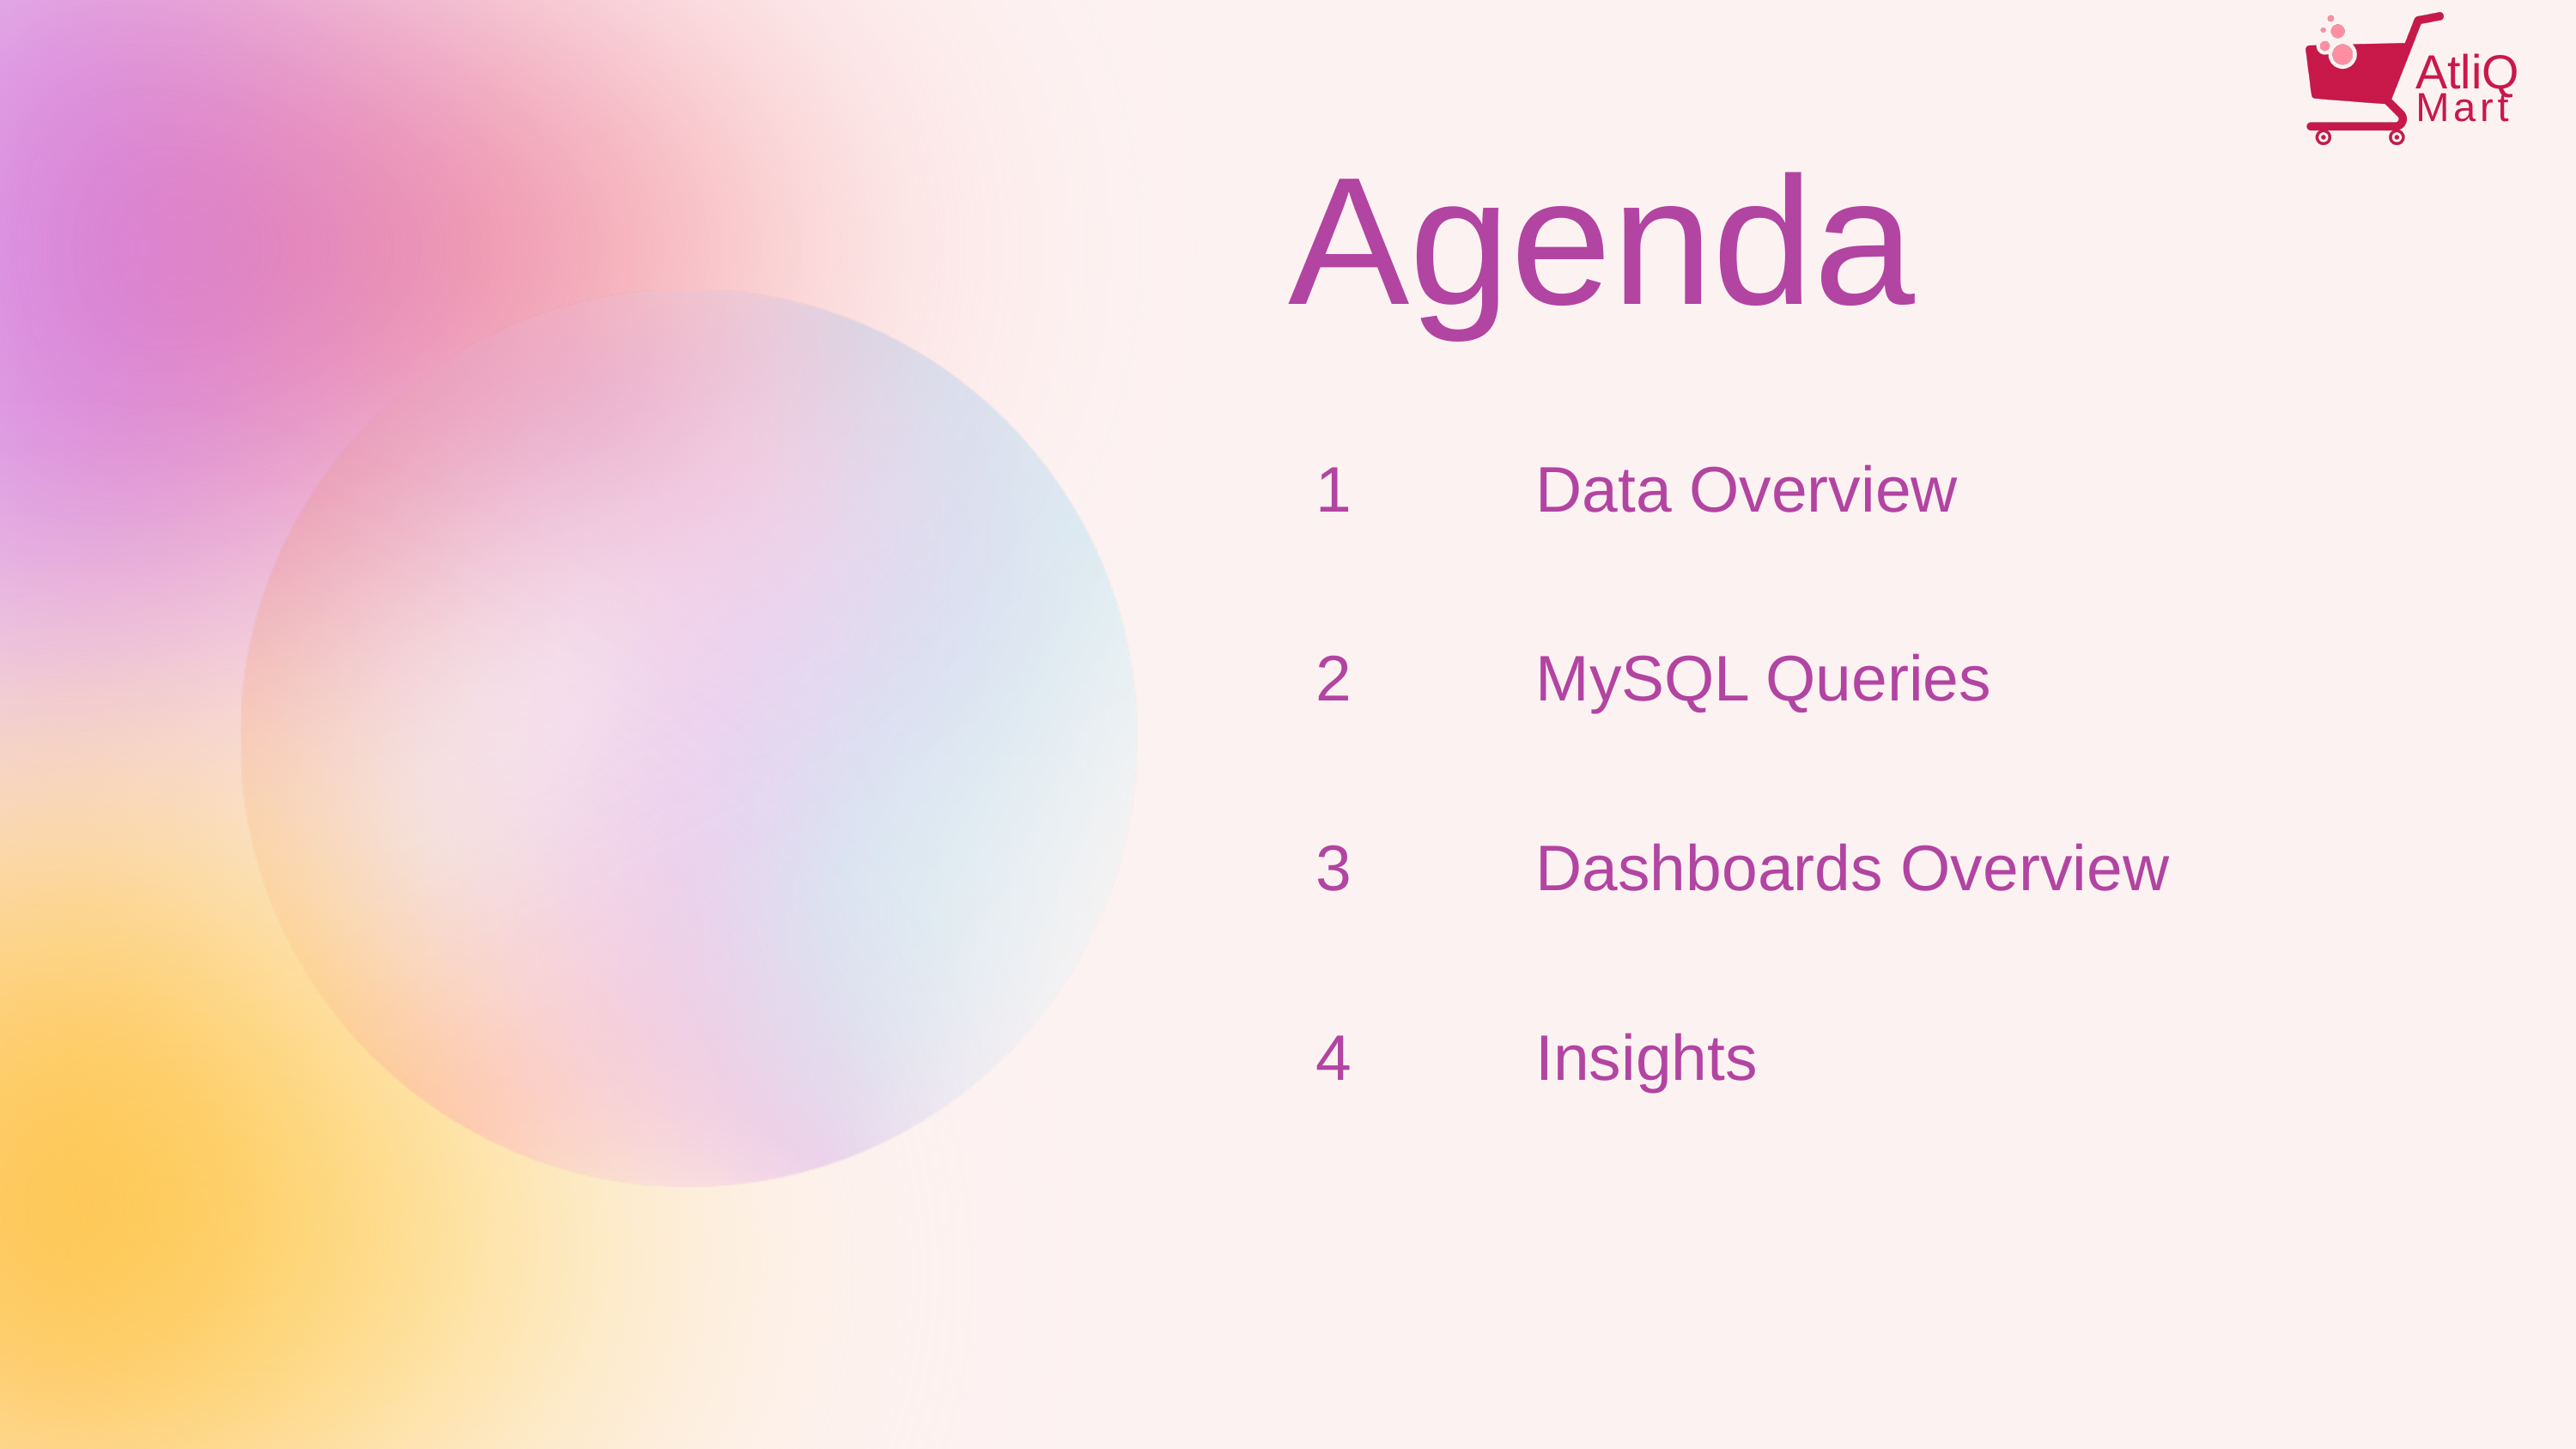

AtliQ
Mart
Agenda

| 1 | Data Overview |
| --- | --- |
| 2 | MySQL Queries |
| 3 | Dashboards Overview |
| 4 | Insights |